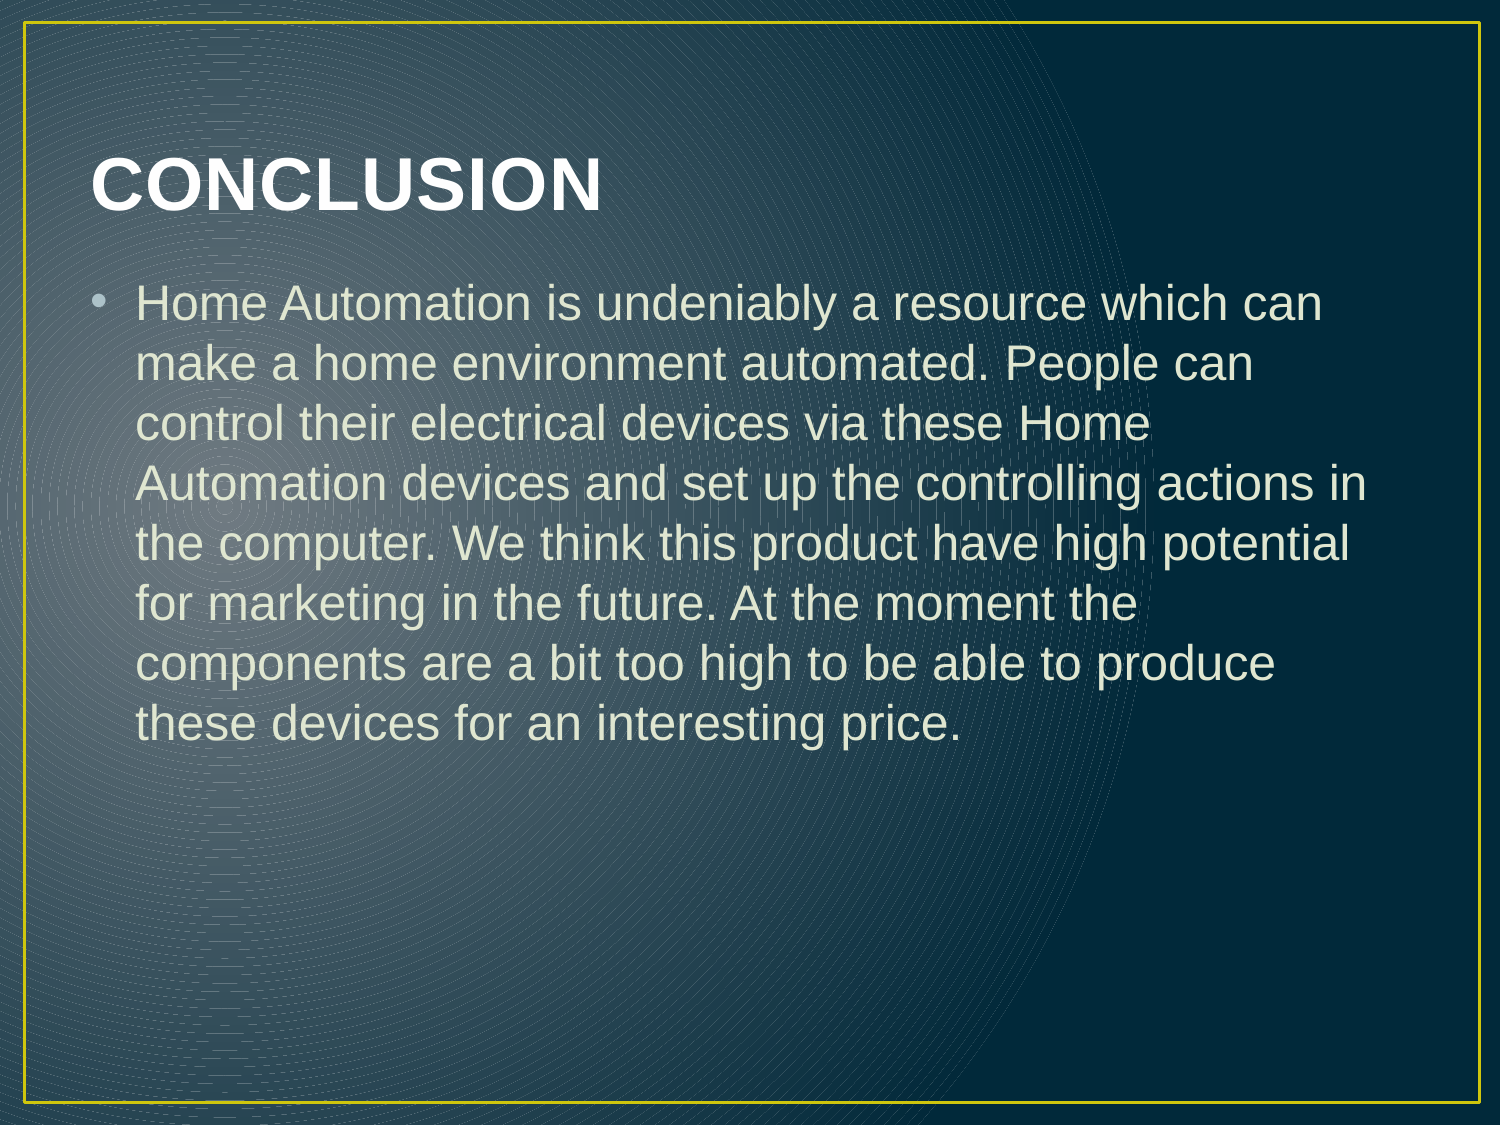

# CONCLUSION
Home Automation is undeniably a resource which can make a home environment automated. People can control their electrical devices via these Home Automation devices and set up the controlling actions in the computer. We think this product have high potential for marketing in the future. At the moment the components are a bit too high to be able to produce these devices for an interesting price.